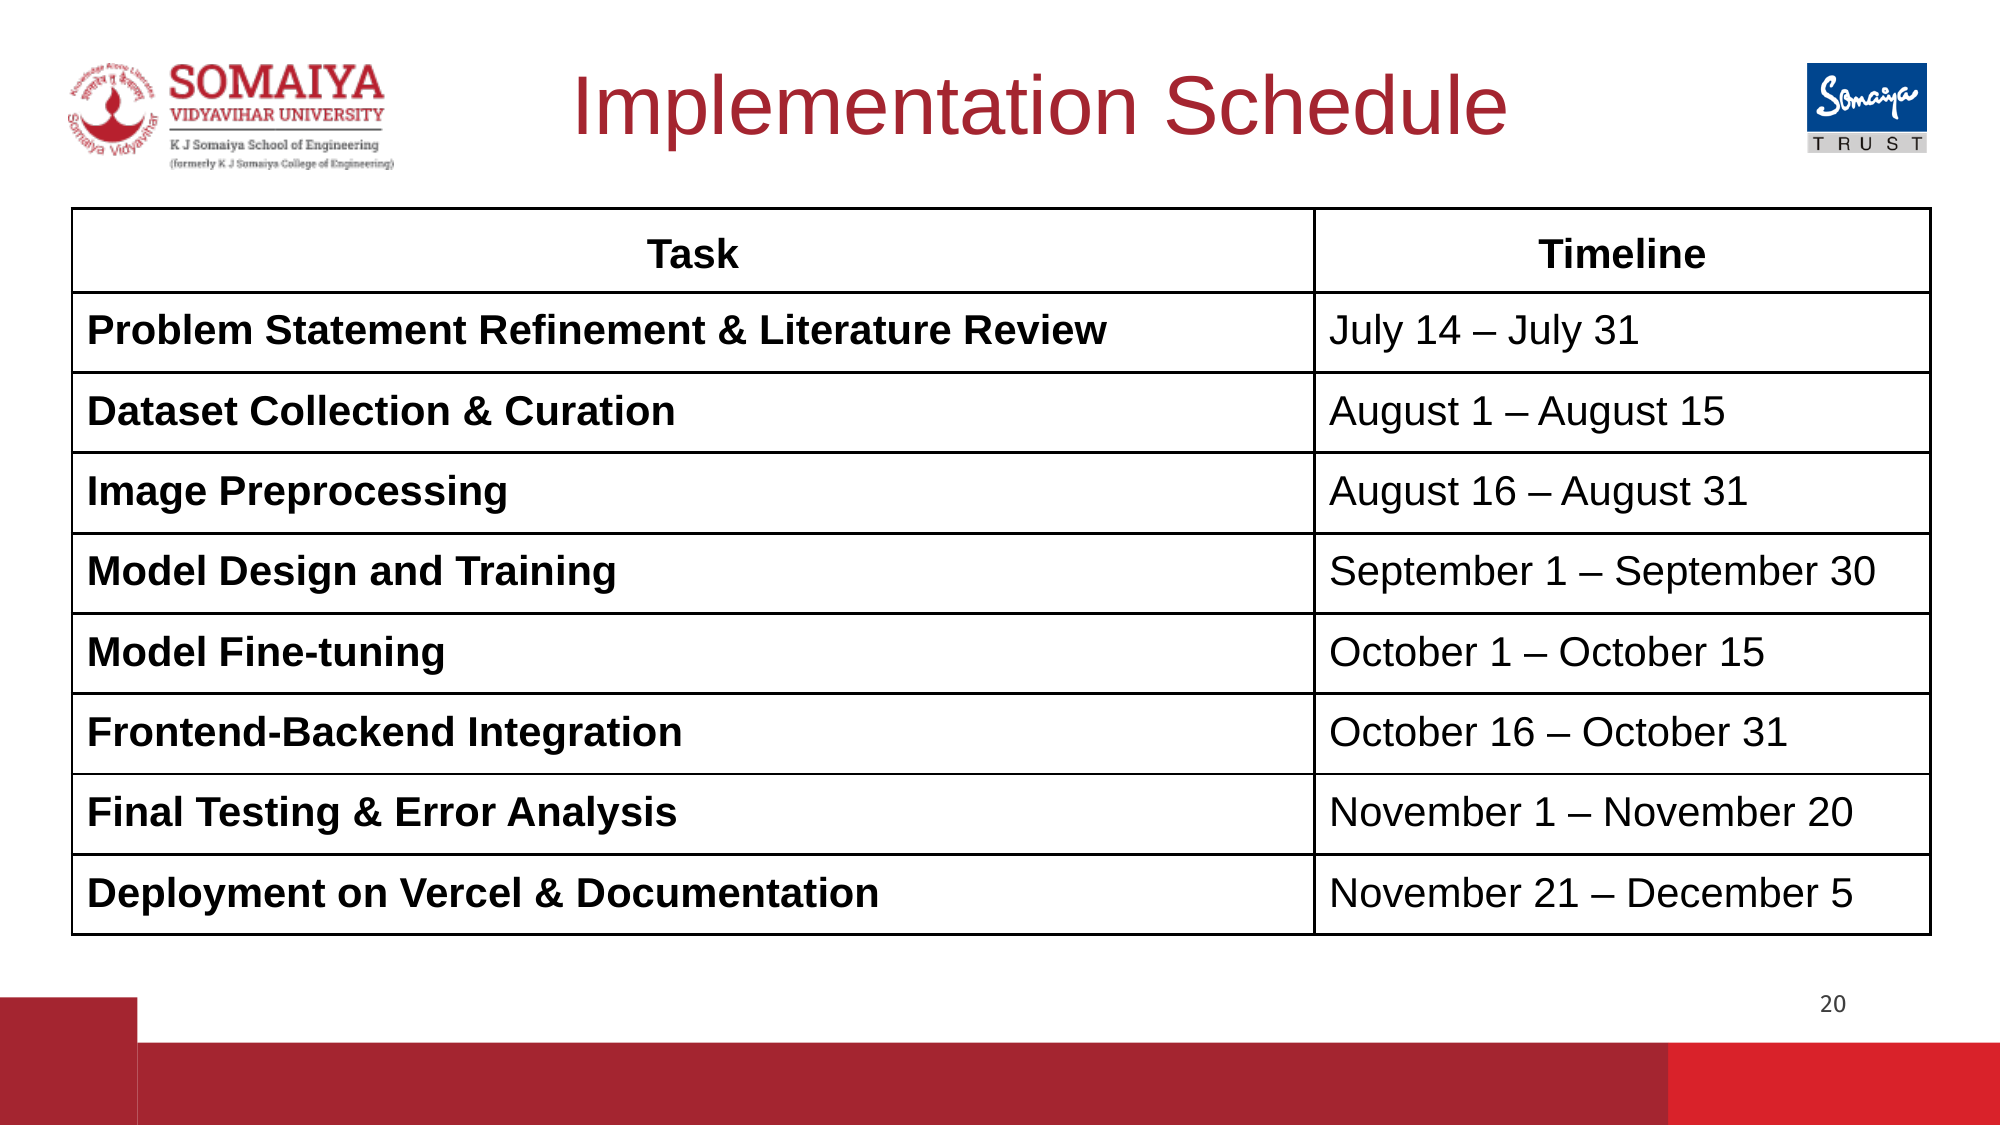

# Implementation Schedule
| Task | Timeline |
| --- | --- |
| Problem Statement Refinement & Literature Review | July 14 – July 31 |
| Dataset Collection & Curation | August 1 – August 15 |
| Image Preprocessing | August 16 – August 31 |
| Model Design and Training | September 1 – September 30 |
| Model Fine-tuning | October 1 – October 15 |
| Frontend-Backend Integration | October 16 – October 31 |
| Final Testing & Error Analysis | November 1 – November 20 |
| Deployment on Vercel & Documentation | November 21 – December 5 |
20